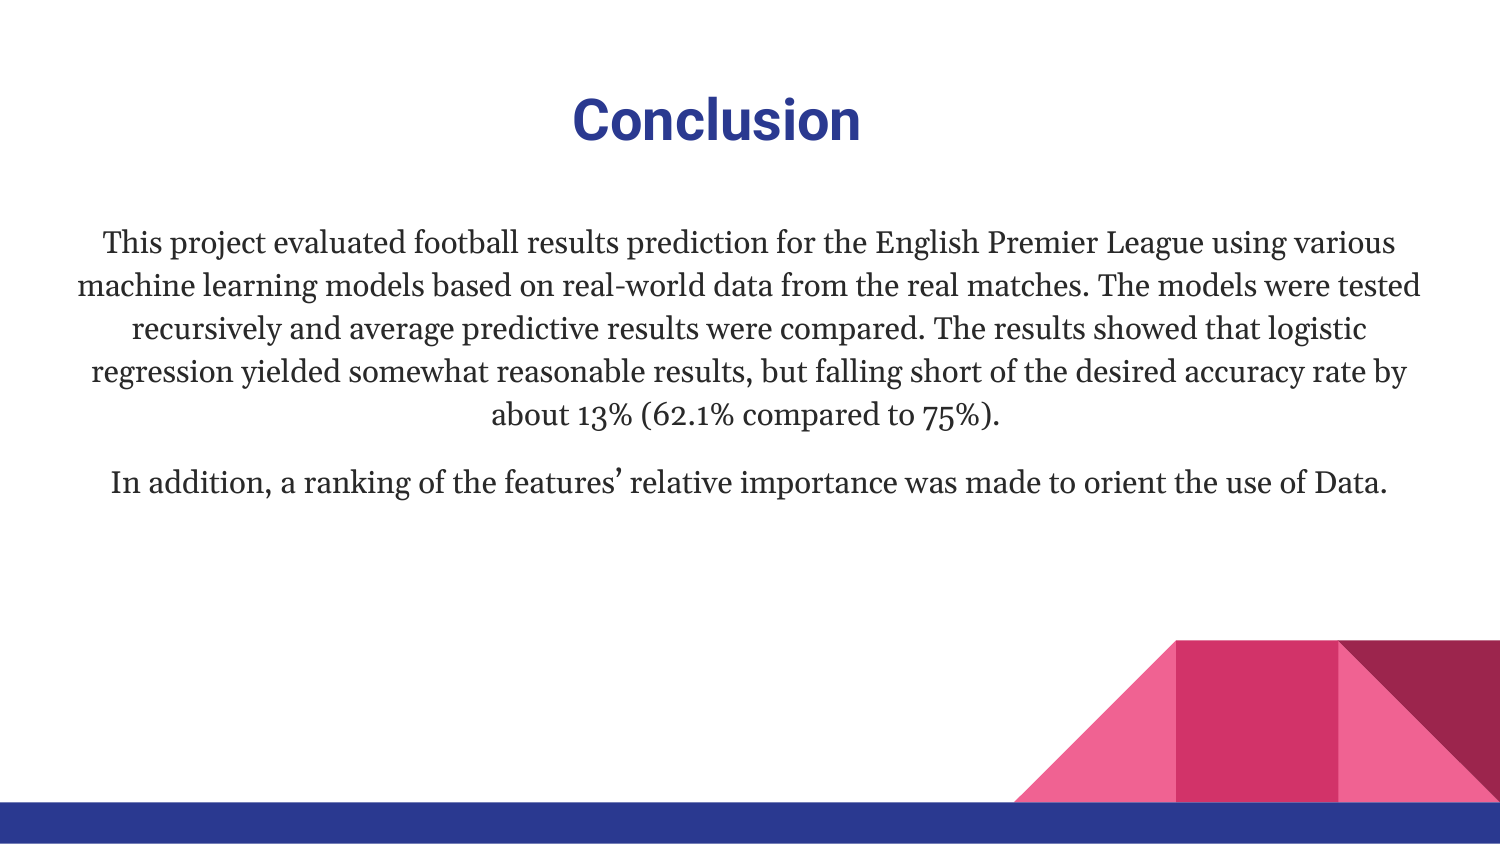

# Conclusion
This project evaluated football results prediction for the English Premier League using various machine learning models based on real-world data from the real matches. The models were tested recursively and average predictive results were compared. The results showed that logistic regression yielded somewhat reasonable results, but falling short of the desired accuracy rate by about 13% (62.1% compared to 75%).
In addition, a ranking of the features’ relative importance was made to orient the use of Data.